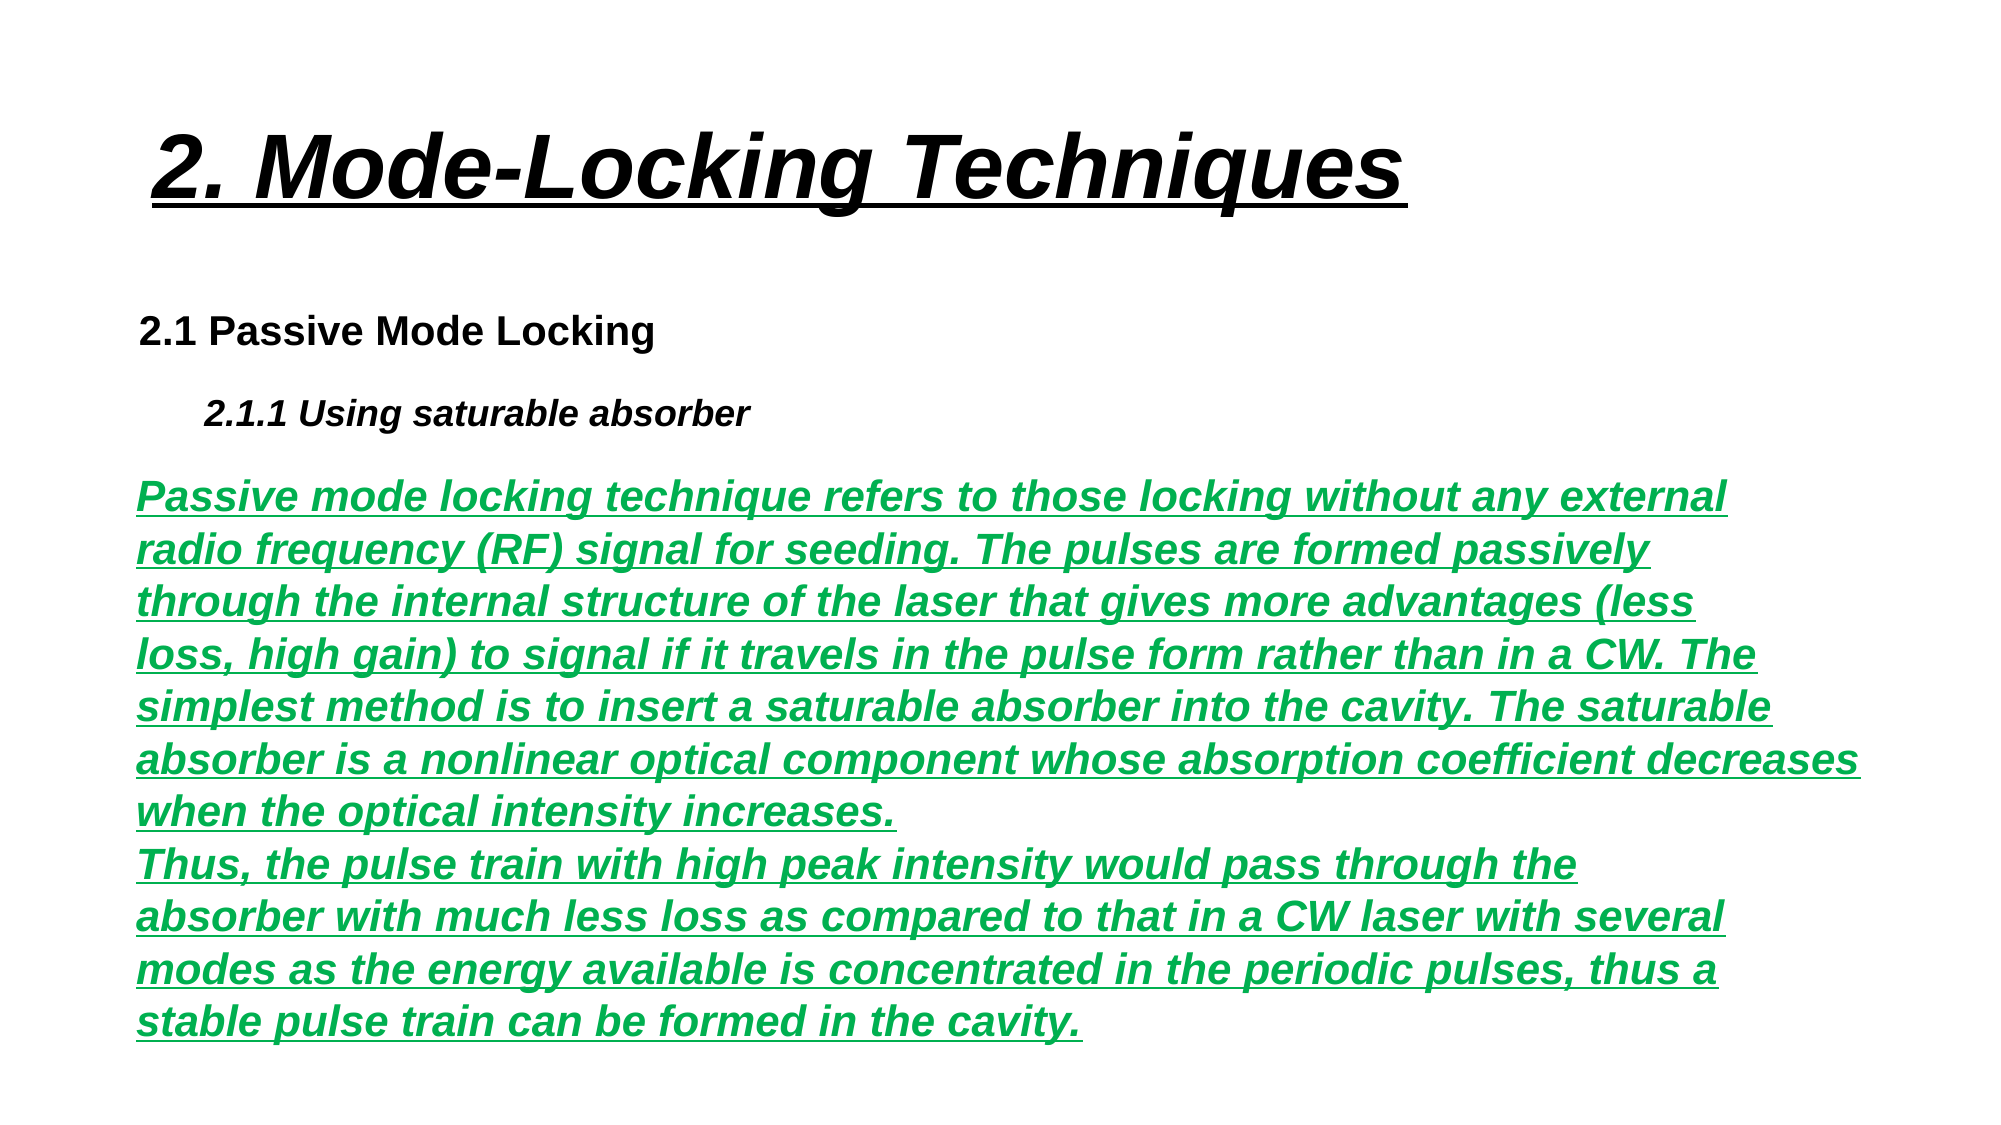

# 2. Mode-Locking Techniques
2.1 Passive Mode Locking
2.1.1 Using saturable absorber
Passive mode locking technique refers to those locking without any external
radio frequency (RF) signal for seeding. The pulses are formed passively
through the internal structure of the laser that gives more advantages (less
loss, high gain) to signal if it travels in the pulse form rather than in a CW. The simplest method is to insert a saturable absorber into the cavity. The saturable absorber is a nonlinear optical component whose absorption coefficient decreases when the optical intensity increases.
Thus, the pulse train with high peak intensity would pass through the
absorber with much less loss as compared to that in a CW laser with several
modes as the energy available is concentrated in the periodic pulses, thus a
stable pulse train can be formed in the cavity.